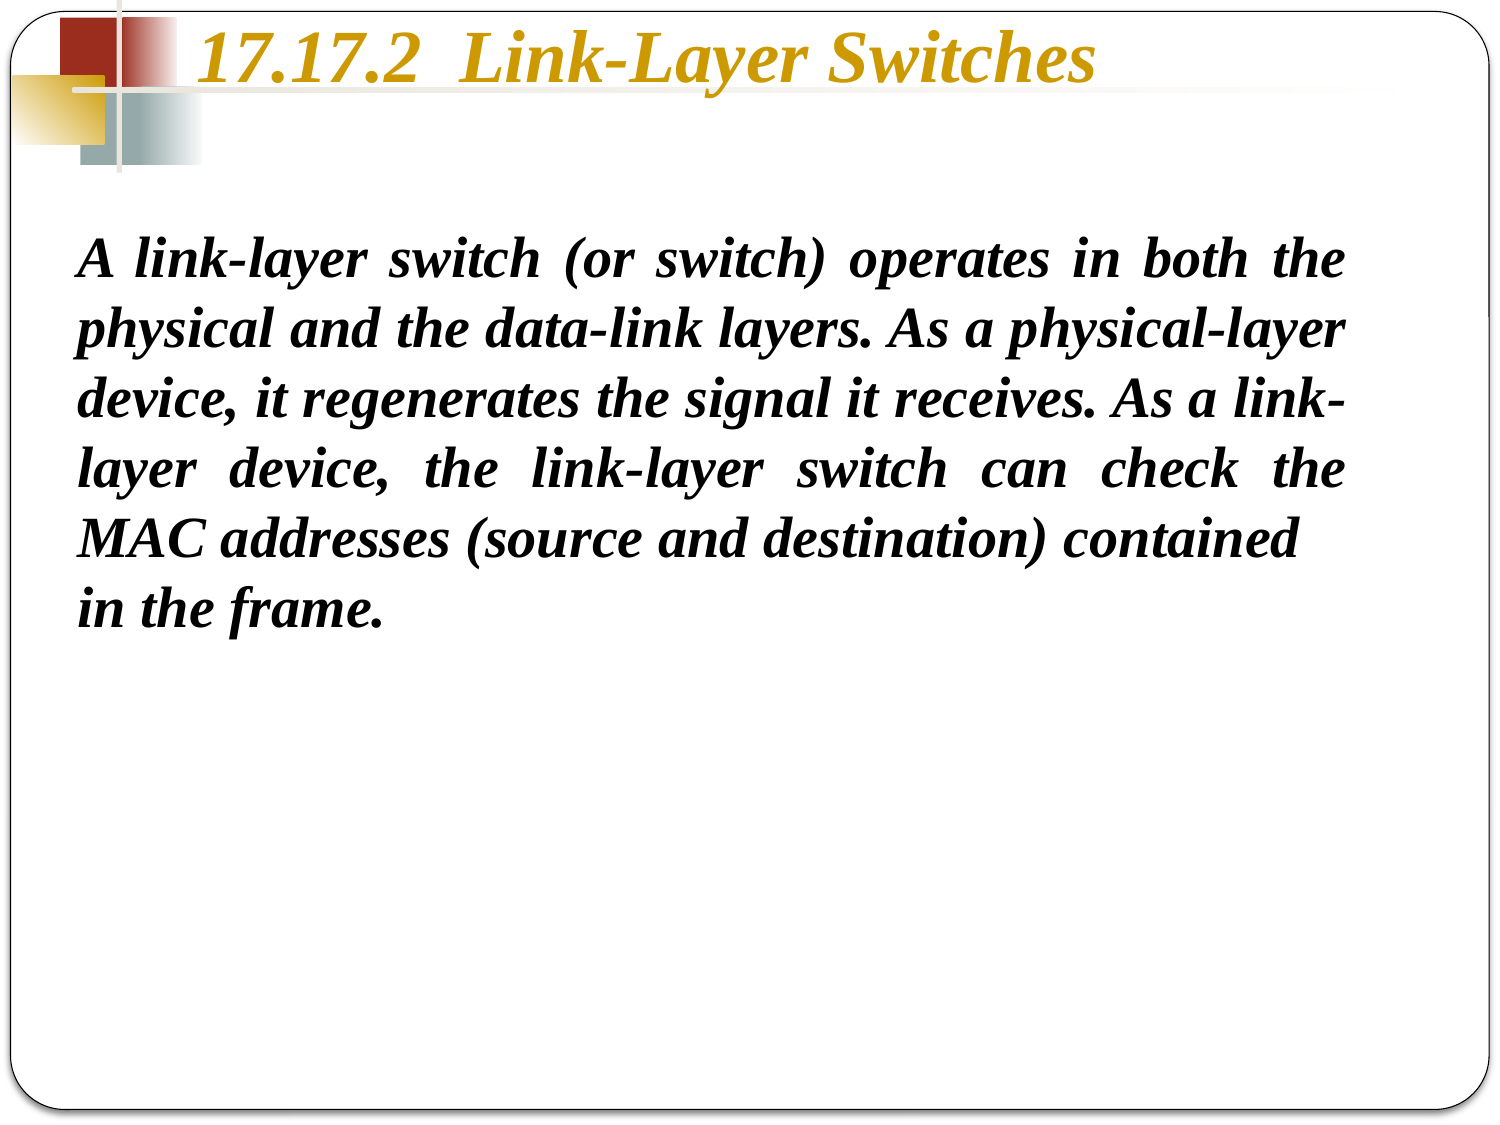

17.17.2  Link-Layer Switches

A link-layer switch (or switch) operates in both the physical and the data-link layers. As a physical-layer device, it regenerates the signal it receives. As a link-layer device, the link-layer switch can check the MAC addresses (source and destination) contained
in the frame.
17.15